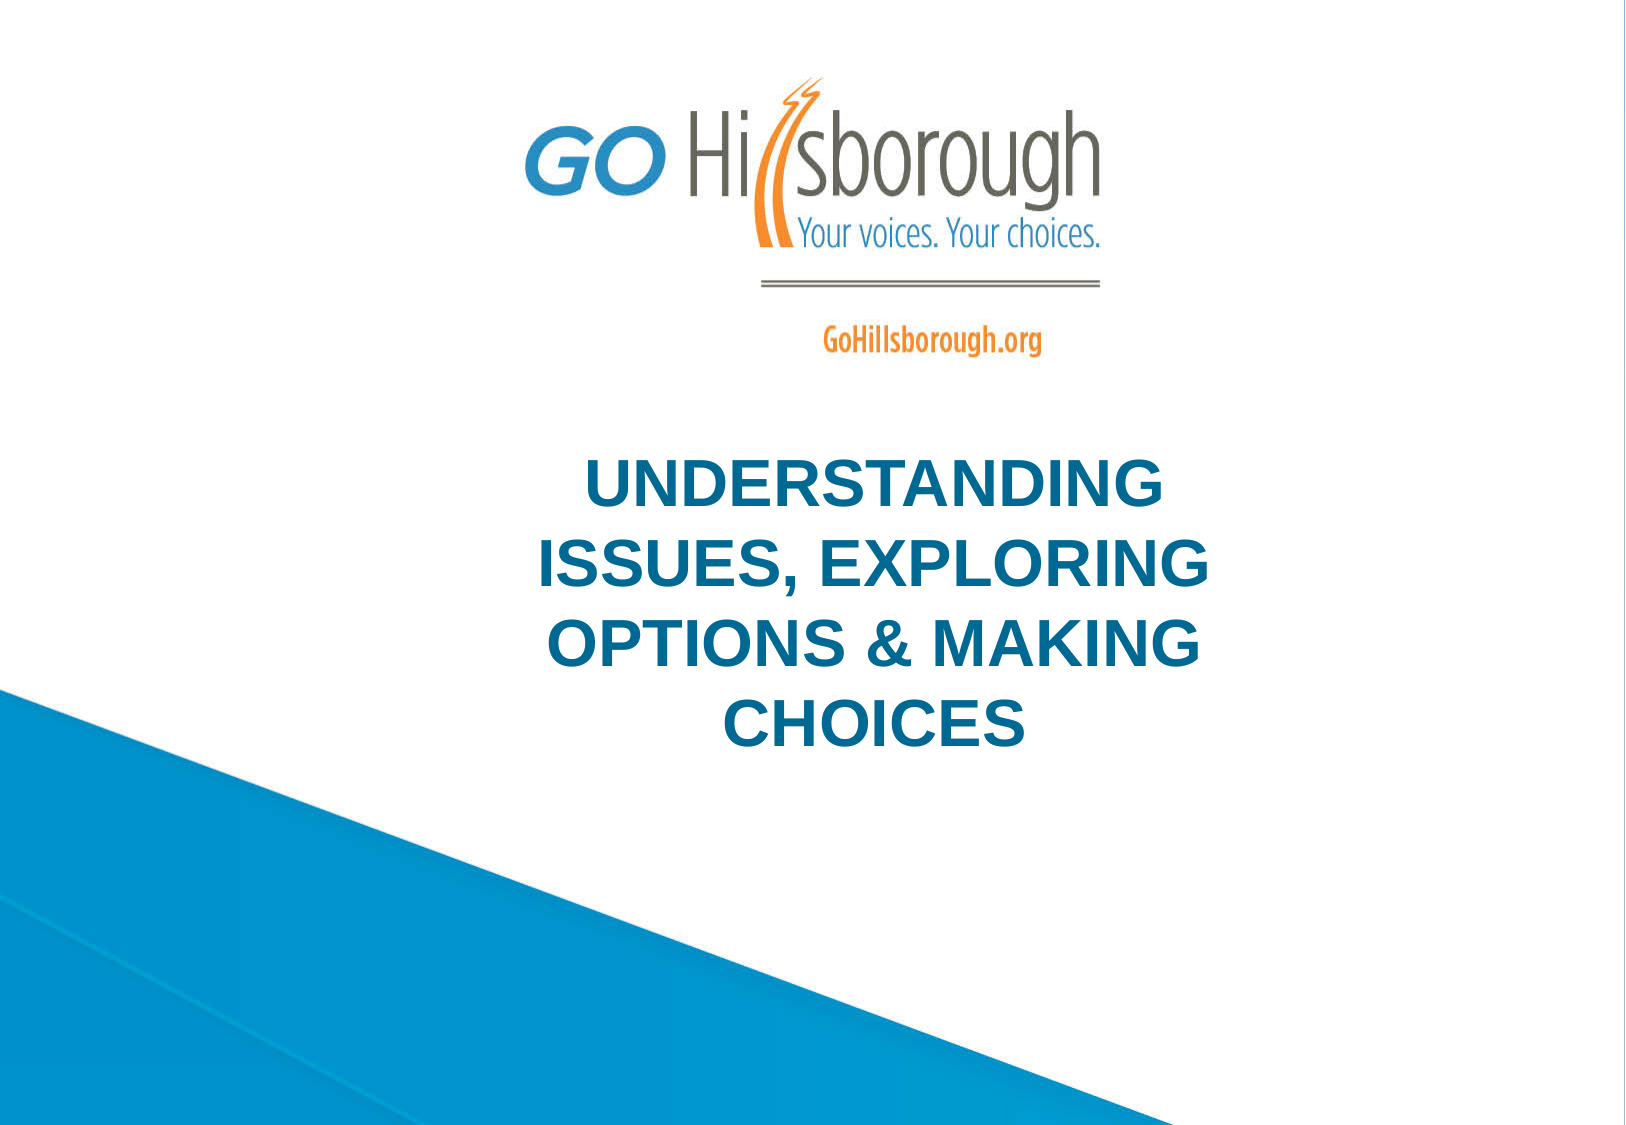

UNDERSTANDING ISSUES, EXPLORING OPTIONS & MAKING CHOICES